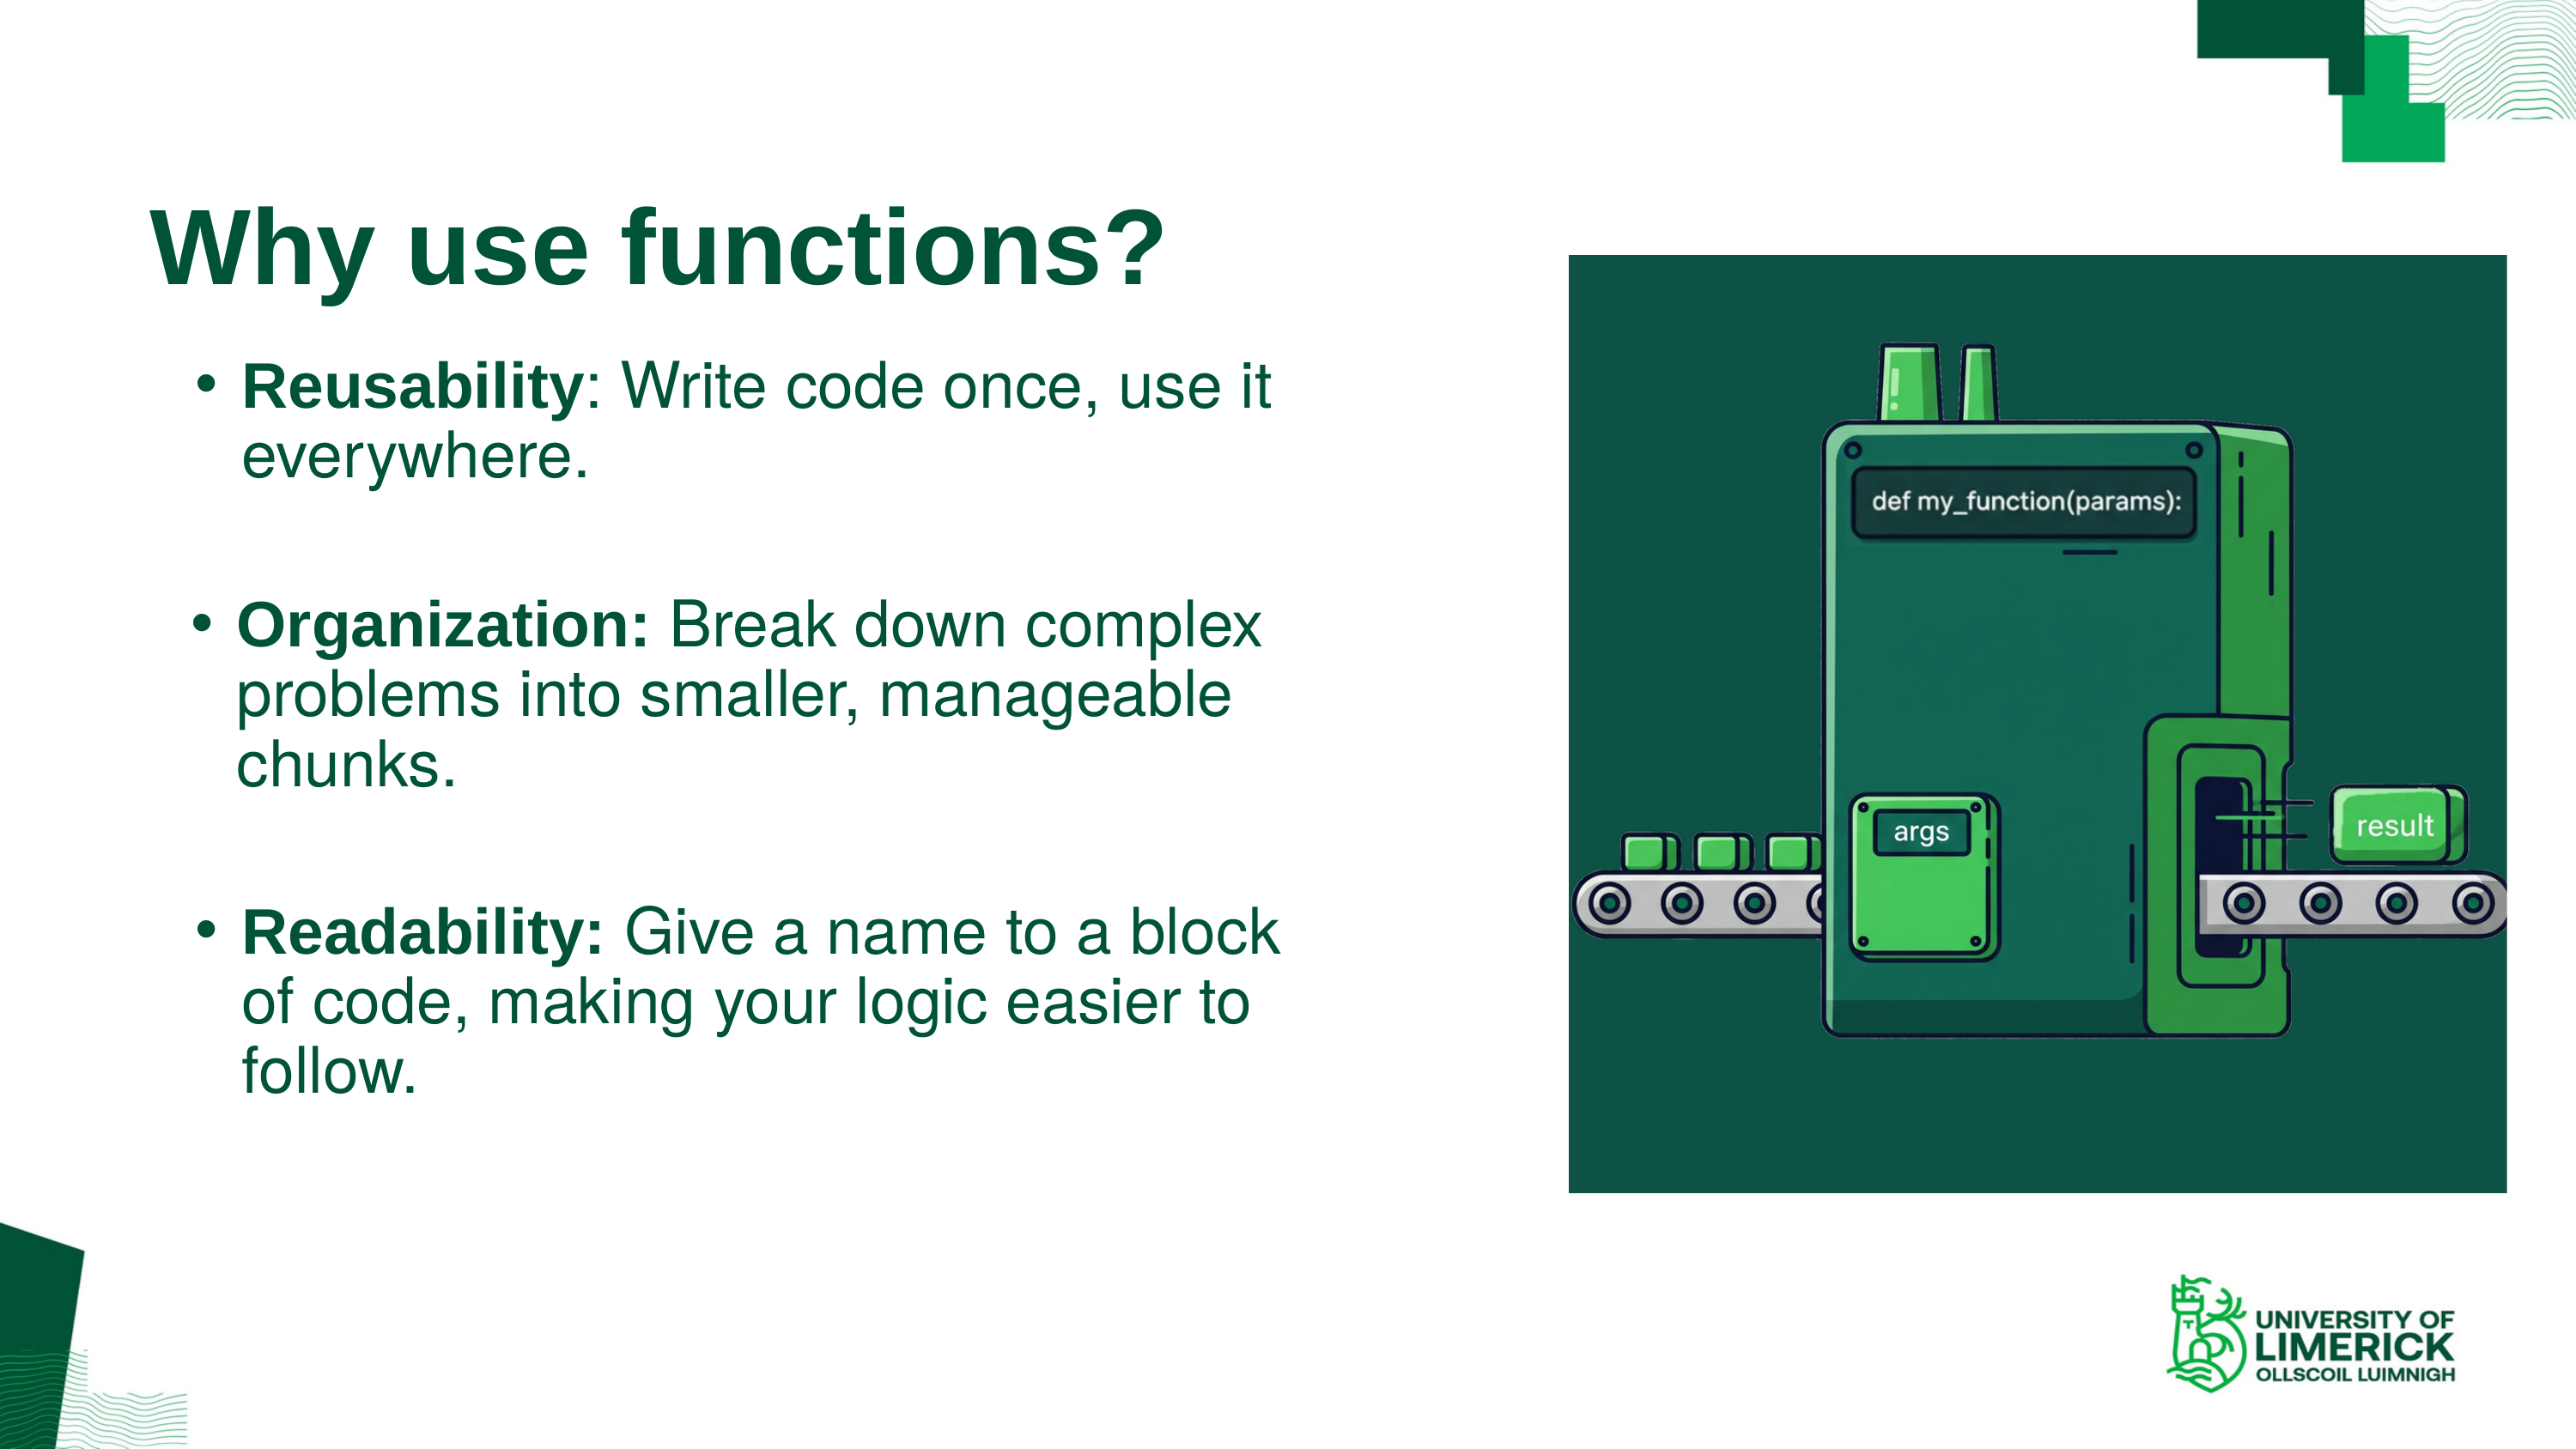

Why use functions?

Reusability: Write code once, use it everywhere.
Organization: Break down complex problems into smaller, manageable chunks.
Readability: Give a name to a block of code, making your logic easier to follow.